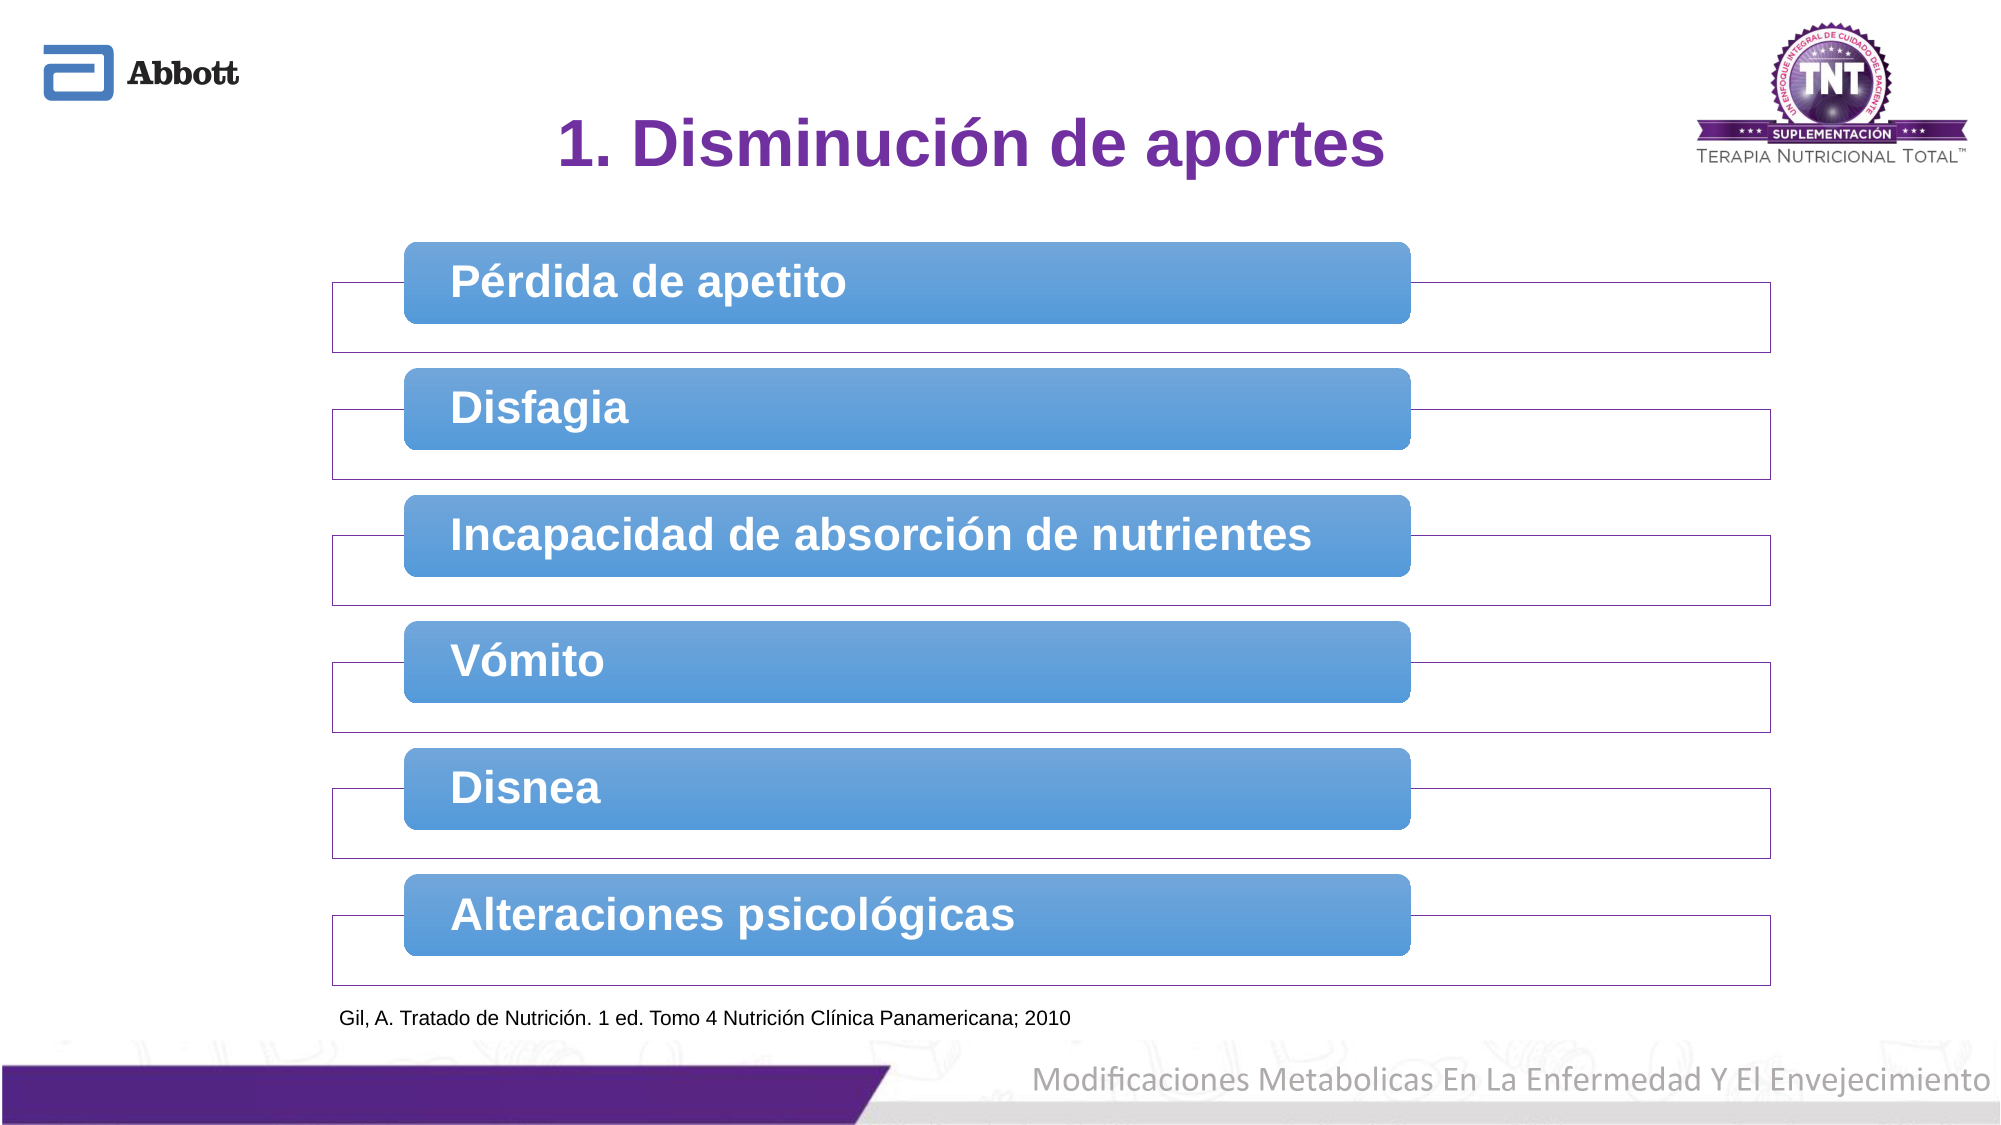

1. Disminución de aportes
Pérdida de apetito
Disfagia
Incapacidad de absorción de nutrientes
Vómito
Disnea
Alteraciones psicológicas
Gil, A. Tratado de Nutrición. 1 ed. Tomo 4 Nutrición Clínica Panamericana; 2010